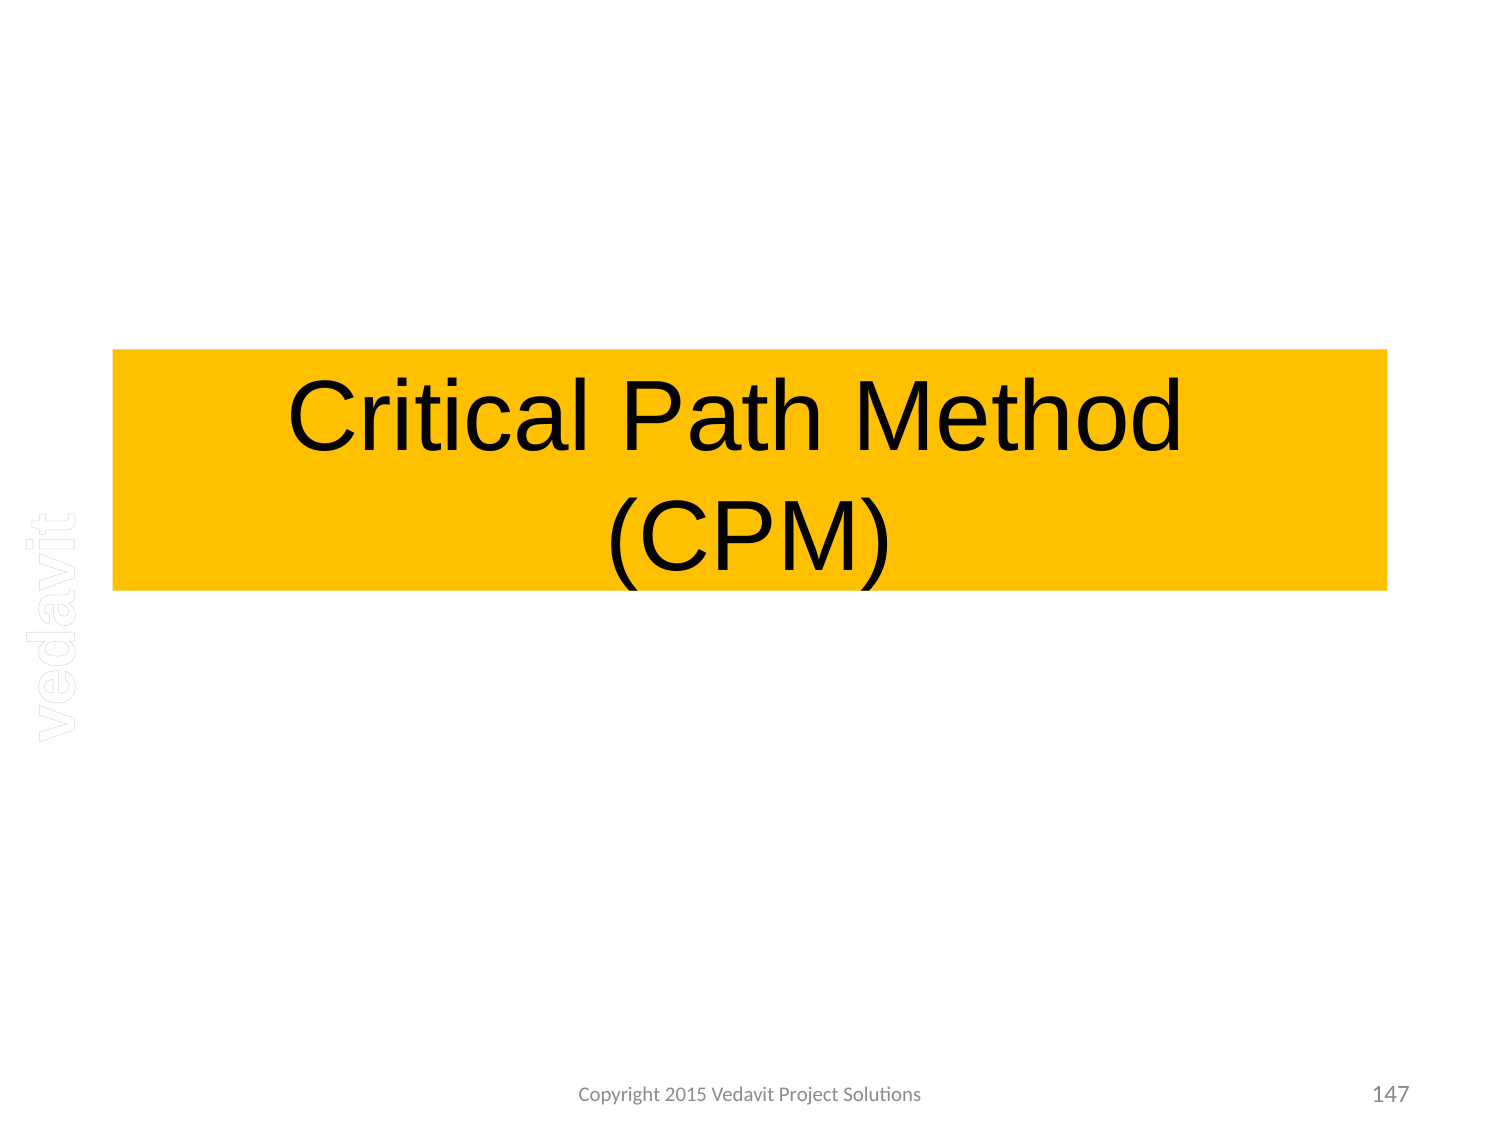

# Critical Path Method (CPM)

Copyright 2015 Vedavit Project Solutions
147